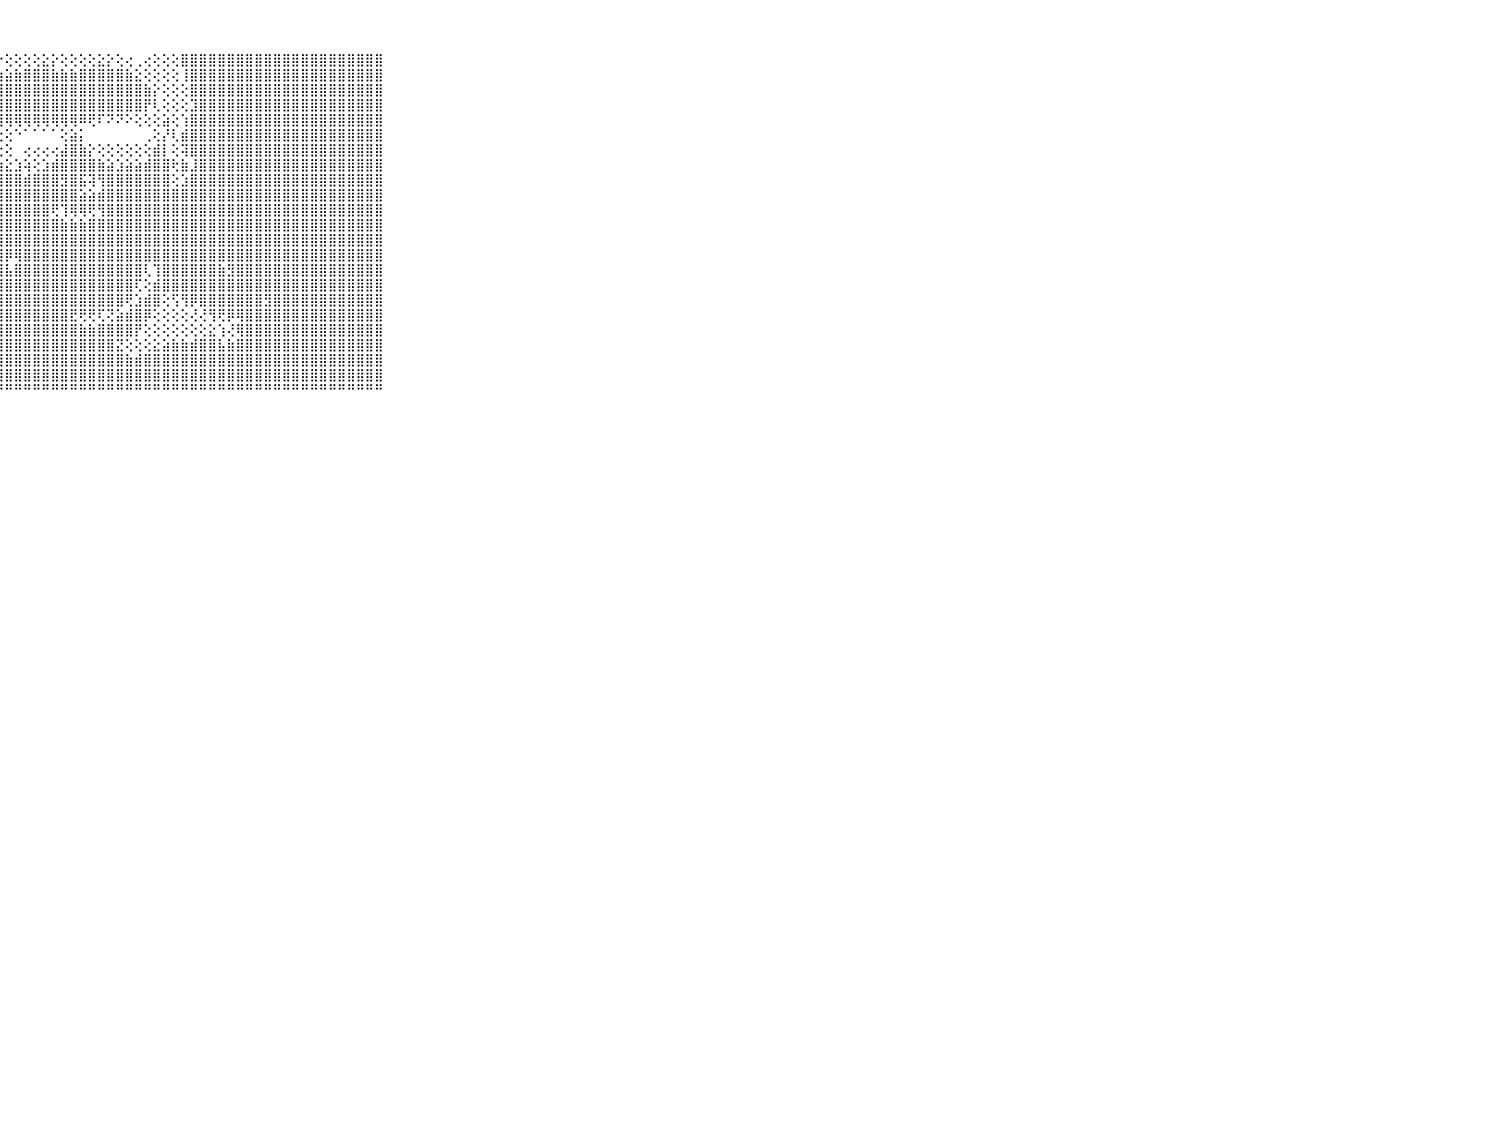

⠀⠀⠀⠀⠀⠀⠀⠀⠀⠀⠀⣿⣿⣿⣿⣿⣿⣿⣿⣿⣿⣿⣿⢏⢕⢱⢕⡕⢕⢕⢕⢕⣕⡕⢕⢕⢕⢕⣕⡕⢕⢔⢀⢔⢕⢕⢕⣿⣿⣿⣿⣿⣿⣿⣿⣿⣿⣿⣿⣿⣿⣿⣿⣿⣿⣿⣿⣿⣿⠀⠀⠀⠀⠀⠀⠀⠀⠀⠀⠀⠀
⠀⠀⠀⠀⠀⠀⠀⠀⠀⠀⠀⣿⣿⣿⣿⣿⣿⣿⣿⣿⣿⣿⣇⢕⢕⢕⢕⢱⣵⣷⣿⣿⣿⣷⣷⣷⣿⣿⣿⣿⣿⣷⣕⢕⢕⢕⢕⢸⣿⣿⣿⣿⣿⣿⣿⣿⣿⣿⣿⣿⣿⣿⣿⣿⣿⣿⣿⣿⣿⠀⠀⠀⠀⠀⠀⠀⠀⠀⠀⠀⠀
⠀⠀⠀⠀⠀⠀⠀⠀⠀⠀⠀⣿⣿⣿⣿⣿⣿⣿⣿⣿⣿⣿⣿⣧⢕⢕⢕⣿⣿⣿⣿⣿⣿⣿⣿⣿⣿⣿⣿⣿⣿⣿⣿⣷⡕⢕⢕⢕⣿⣿⣿⣿⣿⣿⣿⣿⣿⣿⣿⣿⣿⣿⣿⣿⣿⣿⣿⣿⣿⠀⠀⠀⠀⠀⠀⠀⠀⠀⠀⠀⠀
⠀⠀⠀⠀⠀⠀⠀⠀⠀⠀⠀⣿⣿⣿⣿⣿⣿⣿⣿⣿⣿⣿⣿⣿⡕⢕⣼⣿⣿⣿⣿⣿⣿⣿⣿⣿⣿⣿⣿⣿⣿⣿⣿⡟⢇⢕⢕⢕⣹⣿⣿⣿⣿⣿⣿⣿⣿⣿⣿⣿⣿⣿⣿⣿⣿⣿⣿⣿⣿⠀⠀⠀⠀⠀⠀⠀⠀⠀⠀⠀⠀
⠀⠀⠀⠀⠀⠀⠀⠀⠀⠀⠀⣿⣿⣿⣿⣿⣿⣿⣿⣿⣿⣿⣿⣿⡕⢕⢿⢿⢿⢿⢿⢿⢿⢿⢿⢿⠿⢟⠏⠝⠝⠕⢕⢕⢕⣵⢕⢱⣿⣿⣿⣿⣿⣿⣿⣿⣿⣿⣿⣿⣿⣿⣿⣿⣿⣿⣿⣿⣿⠀⠀⠀⠀⠀⠀⠀⠀⠀⠀⠀⠀
⠀⠀⠀⠀⠀⠀⠀⠀⠀⠀⠀⣿⣿⣿⣿⣿⣿⣿⣿⣿⣿⣿⣿⣿⣷⢱⢕⢕⢕⠑⠁⠁⠁⠁⢕⣵⡅⠀⠀⠀⠀⠀⠀⢀⢕⡜⢇⣾⣿⣿⣿⣿⣿⣿⣿⣿⣿⣿⣿⣿⣿⣿⣿⣿⣿⣿⣿⣿⣿⠀⠀⠀⠀⠀⠀⠀⠀⠀⠀⠀⠀
⠀⠀⠀⠀⠀⠀⠀⠀⠀⠀⠀⣿⣿⣿⣿⣿⣿⣿⣿⣿⣿⣿⣿⣿⣿⣿⢝⢕⢕⠀⢔⢔⢔⢔⣼⣿⣷⡕⢕⢕⢕⢕⢕⢕⣾⡇⢕⢽⣿⣿⣿⣿⣿⣿⣿⣿⣿⣿⣿⣿⣿⣿⣿⣿⣿⣿⣿⣿⣿⠀⠀⠀⠀⠀⠀⠀⠀⠀⠀⠀⠀
⠀⠀⠀⠀⠀⠀⠀⠀⠀⠀⠀⣿⣿⣿⣿⣿⣿⣿⣿⣿⣿⣿⣿⣿⣿⣿⣾⣷⣕⣱⢵⢕⣱⣾⣿⣿⣿⣿⣷⣵⣱⣵⣵⣾⣿⣿⢗⣷⣸⣿⣿⣿⣿⣿⣿⣿⣿⣿⣿⣿⣿⣿⣿⣿⣿⣿⣿⣿⣿⠀⠀⠀⠀⠀⠀⠀⠀⠀⠀⠀⠀
⠀⠀⠀⠀⠀⠀⠀⠀⠀⠀⠀⣿⣿⣿⣿⣿⣿⣿⣿⣿⣿⣿⣿⣿⣿⣿⣿⣿⣿⣿⣾⣿⣿⣿⣻⣿⣯⢽⢻⣿⣿⣿⣿⣿⣿⣿⢕⣱⣿⣿⣿⣿⣿⣿⣿⣿⣿⣿⣿⣿⣿⣿⣿⣿⣿⣿⣿⣿⣿⠀⠀⠀⠀⠀⠀⠀⠀⠀⠀⠀⠀
⠀⠀⠀⠀⠀⠀⠀⠀⠀⠀⠀⣿⣿⣿⣿⣿⣿⣿⣿⣿⣿⣿⣿⣿⣿⣿⣿⣿⣿⣿⣿⣿⣿⣿⣿⣿⣵⣵⣾⣿⣿⣿⣿⣿⣿⣿⣿⣿⣿⣿⣿⣿⣿⣿⣿⣿⣿⣿⣿⣿⣿⣿⣿⣿⣿⣿⣿⣿⣿⠀⠀⠀⠀⠀⠀⠀⠀⠀⠀⠀⠀
⠀⠀⠀⠀⠀⠀⠀⠀⠀⠀⠀⣿⣿⣿⣿⣿⣿⣿⣿⣿⣿⣿⣿⣿⣿⣿⣿⣿⣿⣿⣿⣿⣿⢟⢹⢿⢿⢟⢻⣿⣿⣿⣿⣿⣿⣿⣿⣿⣿⣿⣿⣿⣿⣿⣿⣿⣿⣿⣿⣿⣿⣿⣿⣿⣿⣿⣿⣿⣿⠀⠀⠀⠀⠀⠀⠀⠀⠀⠀⠀⠀
⠀⠀⠀⠀⠀⠀⠀⠀⠀⠀⠀⣿⣿⣿⣿⣿⣿⣿⣿⣿⣿⣿⣿⣿⣿⣿⣿⣿⣿⣿⣿⣿⣿⣿⣷⣷⣷⣿⣿⣿⣿⣿⣿⣿⣿⣿⣿⣿⣿⣿⣿⣿⣿⣿⣿⣿⣿⣿⣿⣿⣿⣿⣿⣿⣿⣿⣿⣿⣿⠀⠀⠀⠀⠀⠀⠀⠀⠀⠀⠀⠀
⠀⠀⠀⠀⠀⠀⠀⠀⠀⠀⠀⣿⣿⣿⣿⣿⣿⣿⣿⣿⣿⣿⣿⣿⣿⣿⣿⣿⣿⣿⣿⣿⣿⣿⣿⣿⣿⣿⣿⣿⣿⣿⣿⣿⣿⣿⣿⣿⣿⣿⣿⣿⣿⣿⣿⣿⣿⣿⣿⣿⣿⣿⣿⣿⣿⣿⣿⣿⣿⠀⠀⠀⠀⠀⠀⠀⠀⠀⠀⠀⠀
⠀⠀⠀⠀⠀⠀⠀⠀⠀⠀⠀⣿⣿⣿⣿⣿⣿⣿⣿⣿⣿⣿⣿⣿⣿⣿⣿⣿⡿⢿⣿⣿⣿⣿⣿⣿⣿⣿⣿⣿⣿⣿⣿⣿⣿⣿⣿⣿⣿⣿⣿⣿⣿⣿⣿⣿⣿⣿⣿⣿⣿⣿⣿⣿⣿⣿⣿⣿⣿⠀⠀⠀⠀⠀⠀⠀⠀⠀⠀⠀⠀
⠀⠀⠀⠀⠀⠀⠀⠀⠀⠀⠀⣿⣿⣿⣿⣿⣿⣿⣿⣿⣿⣿⣿⣿⣿⣿⣿⣿⣧⣿⣿⣿⣿⣿⣿⣿⣿⣿⣿⣿⣿⣿⣿⢇⢹⣿⣿⣿⣿⣿⣿⣷⣻⣿⣿⣿⣿⣿⣿⣿⣿⣿⣿⣿⣿⣿⣿⣿⣿⠀⠀⠀⠀⠀⠀⠀⠀⠀⠀⠀⠀
⠀⠀⠀⠀⠀⠀⠀⠀⠀⠀⠀⣿⣿⣿⣿⣿⣿⣿⣿⣿⣿⣿⣿⣿⣿⣿⣿⣿⣿⣿⣿⣿⣿⣿⣿⣿⣿⣿⣿⣿⣿⣿⢏⢕⣾⣿⣿⣿⣿⣿⣿⣿⣿⣿⣿⣿⣿⣿⣿⣿⣿⣿⣿⣿⣿⣿⣿⣿⣿⠀⠀⠀⠀⠀⠀⠀⠀⠀⠀⠀⠀
⠀⠀⠀⠀⠀⠀⠀⠀⠀⠀⠀⣿⣿⣿⣿⣿⣿⣿⣿⣿⣿⣿⣿⣿⣿⣿⣿⣿⣿⣿⣿⣿⣿⣿⣿⣿⣿⣿⣿⣿⣿⢟⣱⣾⣿⢕⢫⢻⡿⣿⣿⣿⣿⣿⣿⣿⣻⣿⣿⣿⣿⣿⣿⣿⣿⣿⣿⣿⣿⠀⠀⠀⠀⠀⠀⠀⠀⠀⠀⠀⠀
⠀⠀⠀⠀⠀⠀⠀⠀⠀⠀⠀⣿⣿⣿⣿⣿⣿⣿⣿⣿⣿⣿⣿⣿⣿⣿⣿⣿⣿⣿⣿⣿⣿⣿⣿⣟⢟⢟⢏⢝⣵⣾⣿⡿⢕⢕⢕⢕⢜⢜⢻⢟⡿⢿⣿⣿⣿⣿⣿⣿⣿⣿⣿⣿⣿⣿⣿⣿⣿⠀⠀⠀⠀⠀⠀⠀⠀⠀⠀⠀⠀
⠀⠀⠀⠀⠀⠀⠀⠀⠀⠀⠀⣿⣿⣿⣿⣿⣿⣿⣿⣿⣿⣿⣿⣿⣿⣿⣿⣿⣿⣿⣿⣿⣿⣿⣿⣿⣷⣷⣿⣿⣿⣿⡟⢕⢕⢕⢕⢕⢕⢕⣕⢱⢜⢿⣿⣿⣿⣿⣿⣿⣿⣿⣿⣿⣿⣿⣿⣿⣿⠀⠀⠀⠀⠀⠀⠀⠀⠀⠀⠀⠀
⠀⠀⠀⠀⠀⠀⠀⠀⠀⠀⠀⣿⣿⣿⣿⣿⣿⣿⣿⣿⣿⣿⣿⣿⣿⣿⣿⣿⣿⣿⣿⣿⣿⣿⣿⣿⣿⣿⣿⣿⣝⢕⢕⢕⣕⣵⣷⣷⣾⣿⣿⣧⣷⣿⣿⣿⣿⣿⣿⣿⣿⣿⣿⣿⣿⣿⣿⣿⣿⠀⠀⠀⠀⠀⠀⠀⠀⠀⠀⠀⠀
⠀⠀⠀⠀⠀⠀⠀⠀⠀⠀⠀⣿⣿⣿⣿⣿⣿⣿⣿⣿⣿⣿⣿⣿⣿⣿⣿⣿⣿⣿⣿⣿⣿⣿⣿⣿⣿⣿⣿⣿⣿⣷⣾⣿⣿⣿⣿⣿⣿⣿⣿⣿⣿⣿⣿⣿⣿⣿⣿⣿⣿⣿⣿⣿⣿⣿⣿⣿⣿⠀⠀⠀⠀⠀⠀⠀⠀⠀⠀⠀⠀
⠀⠀⠀⠀⠀⠀⠀⠀⠀⠀⠀⣿⣿⣿⣿⣿⣿⣿⣿⣿⣿⣿⣿⣿⣿⣿⣿⣿⣿⣿⣿⣿⣿⣿⣿⣿⣿⣿⣿⣿⣿⣿⣿⣿⣿⣿⣿⣿⣿⣿⣿⣿⣿⣿⣿⣿⣿⣿⣿⣿⣿⣿⣿⣿⣿⣿⣿⣿⣿⠀⠀⠀⠀⠀⠀⠀⠀⠀⠀⠀⠀
⠀⠀⠀⠀⠀⠀⠀⠀⠀⠀⠀⠛⠛⠛⠛⠛⠛⠛⠛⠛⠛⠛⠛⠛⠛⠛⠛⠛⠛⠛⠛⠛⠛⠛⠛⠛⠛⠛⠛⠛⠛⠛⠛⠛⠛⠛⠛⠛⠛⠛⠛⠛⠛⠛⠛⠛⠛⠛⠛⠛⠛⠛⠛⠛⠛⠛⠛⠛⠛⠀⠀⠀⠀⠀⠀⠀⠀⠀⠀⠀⠀